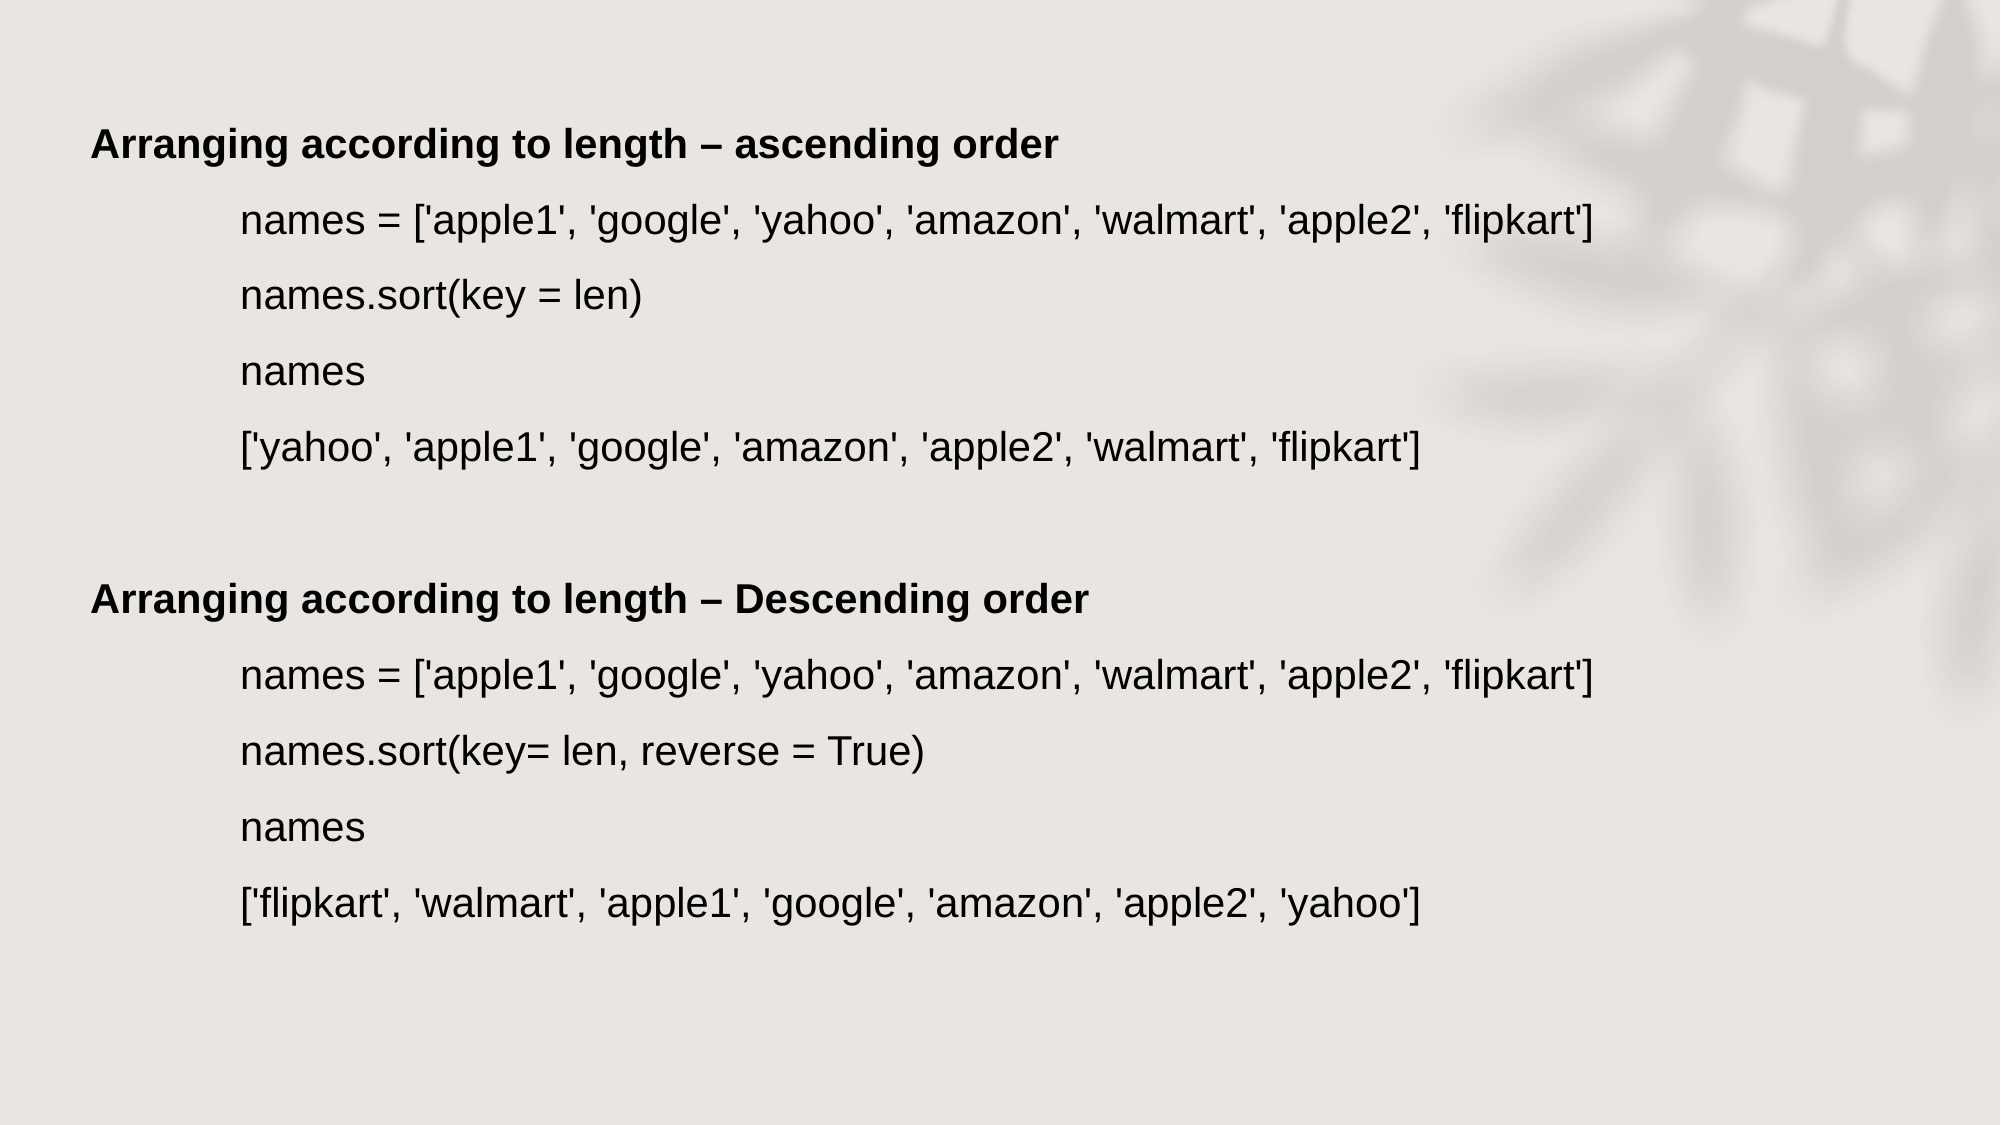

Arranging according to length – ascending order
	names = ['apple1', 'google', 'yahoo', 'amazon', 'walmart', 'apple2', 'flipkart']
	names.sort(key = len)
	names
	['yahoo', 'apple1', 'google', 'amazon', 'apple2', 'walmart', 'flipkart']

Arranging according to length – Descending order
	names = ['apple1', 'google', 'yahoo', 'amazon', 'walmart', 'apple2', 'flipkart']
	names.sort(key= len, reverse = True)
	names
	['flipkart', 'walmart', 'apple1', 'google', 'amazon', 'apple2', 'yahoo']